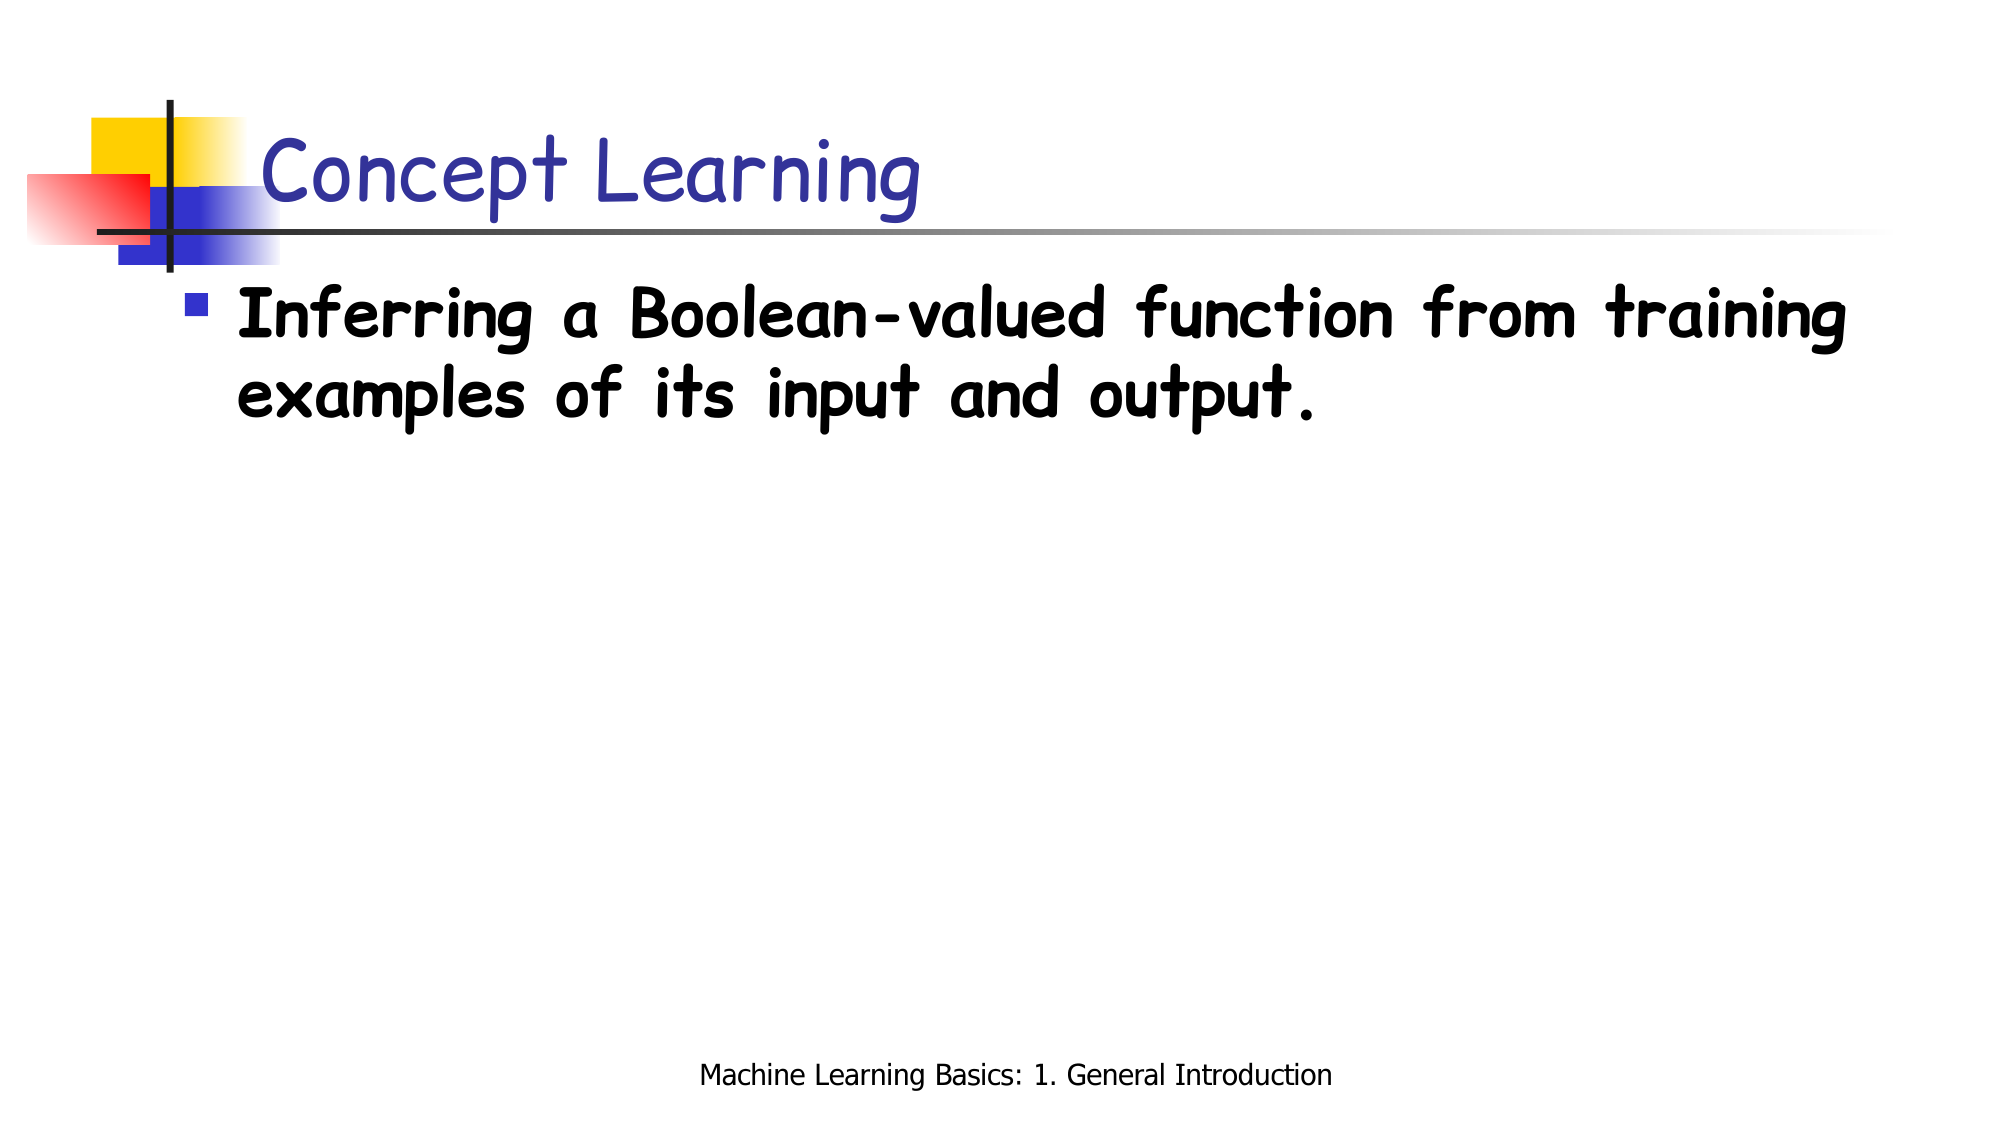

# Concept Learning
Inferring a Boolean-valued function from training examples of its input and output.
Machine Learning Basics: 1. General Introduction